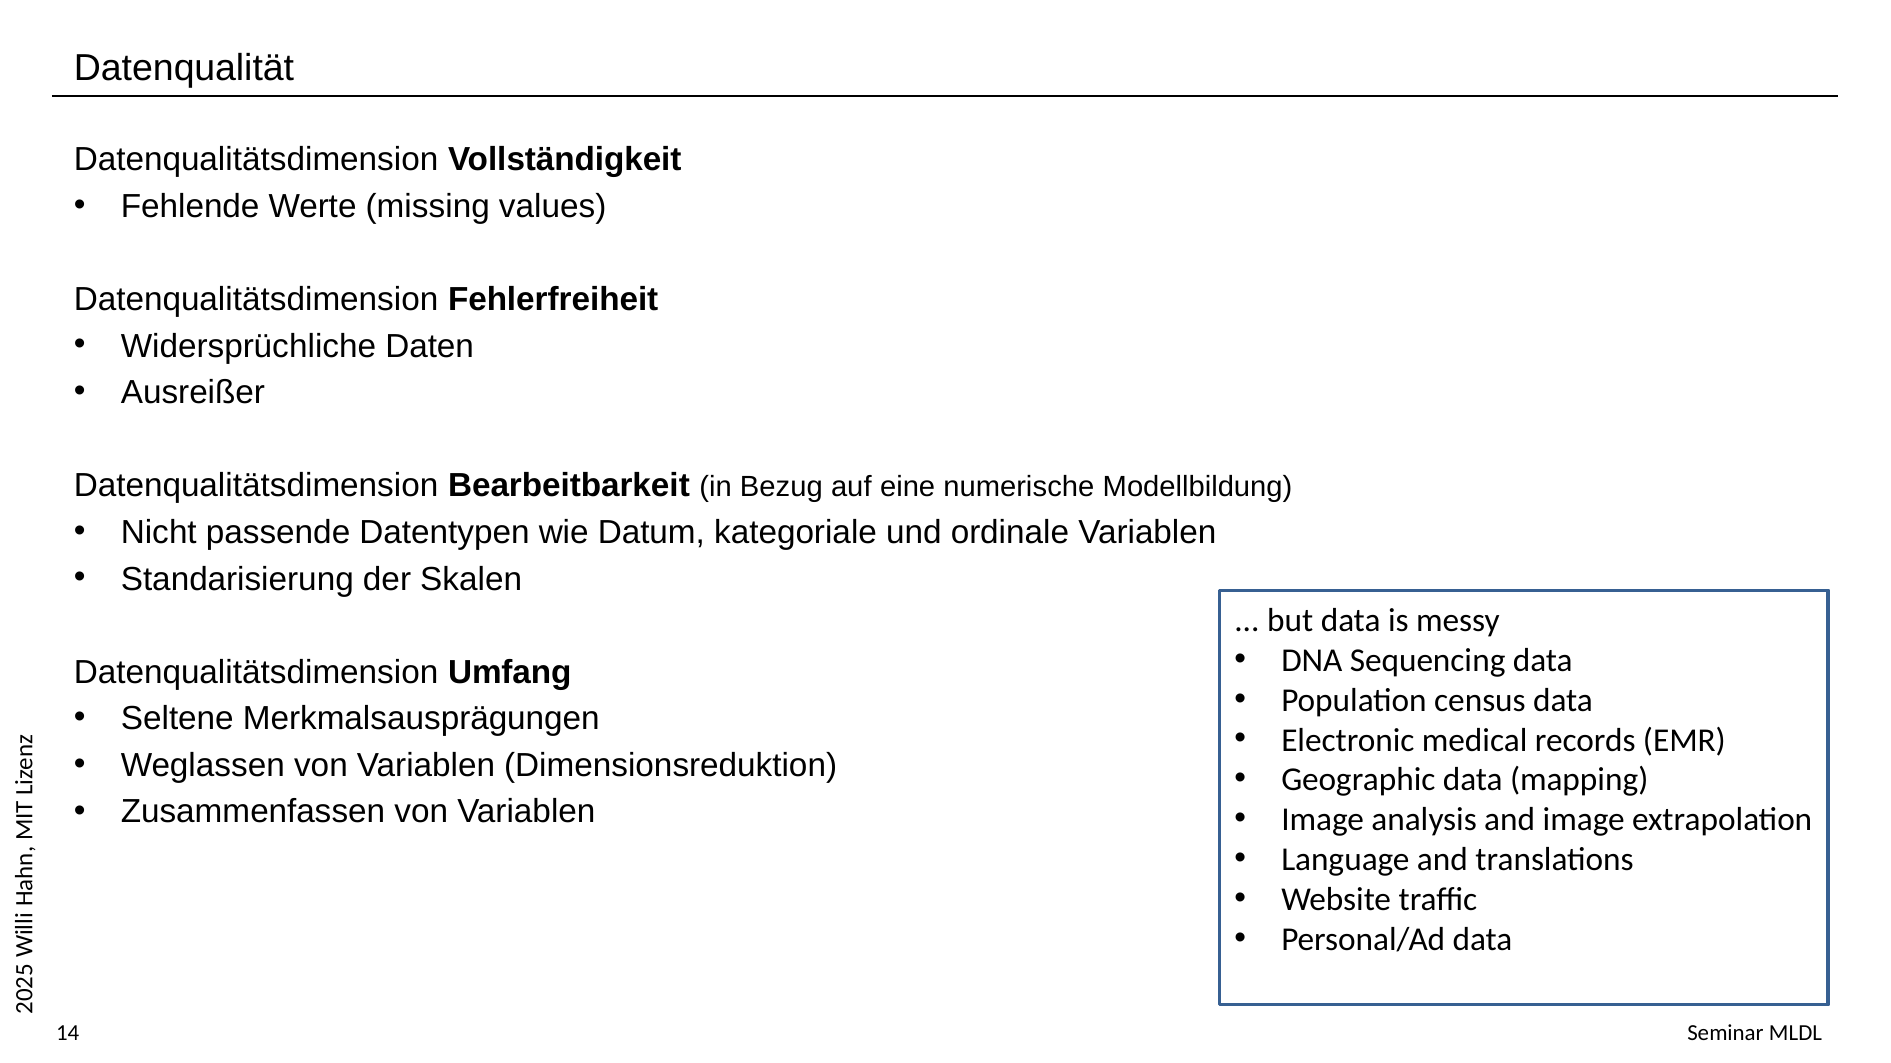

Datenqualität
Datenqualitätsdimension Vollständigkeit
Fehlende Werte (missing values)

Datenqualitätsdimension Fehlerfreiheit
Widersprüchliche Daten
Ausreißer

Datenqualitätsdimension Bearbeitbarkeit (in Bezug auf eine numerische Modellbildung)
Nicht passende Datentypen wie Datum, kategoriale und ordinale Variablen
Standarisierung der Skalen

Datenqualitätsdimension Umfang
Seltene Merkmalsausprägungen
Weglassen von Variablen (Dimensionsreduktion)
Zusammenfassen von Variablen
... but data is messy
DNA Sequencing data
Population census data
Electronic medical records (EMR)
Geographic data (mapping)
Image analysis and image extrapolation
Language and translations
Website traffic
Personal/Ad data